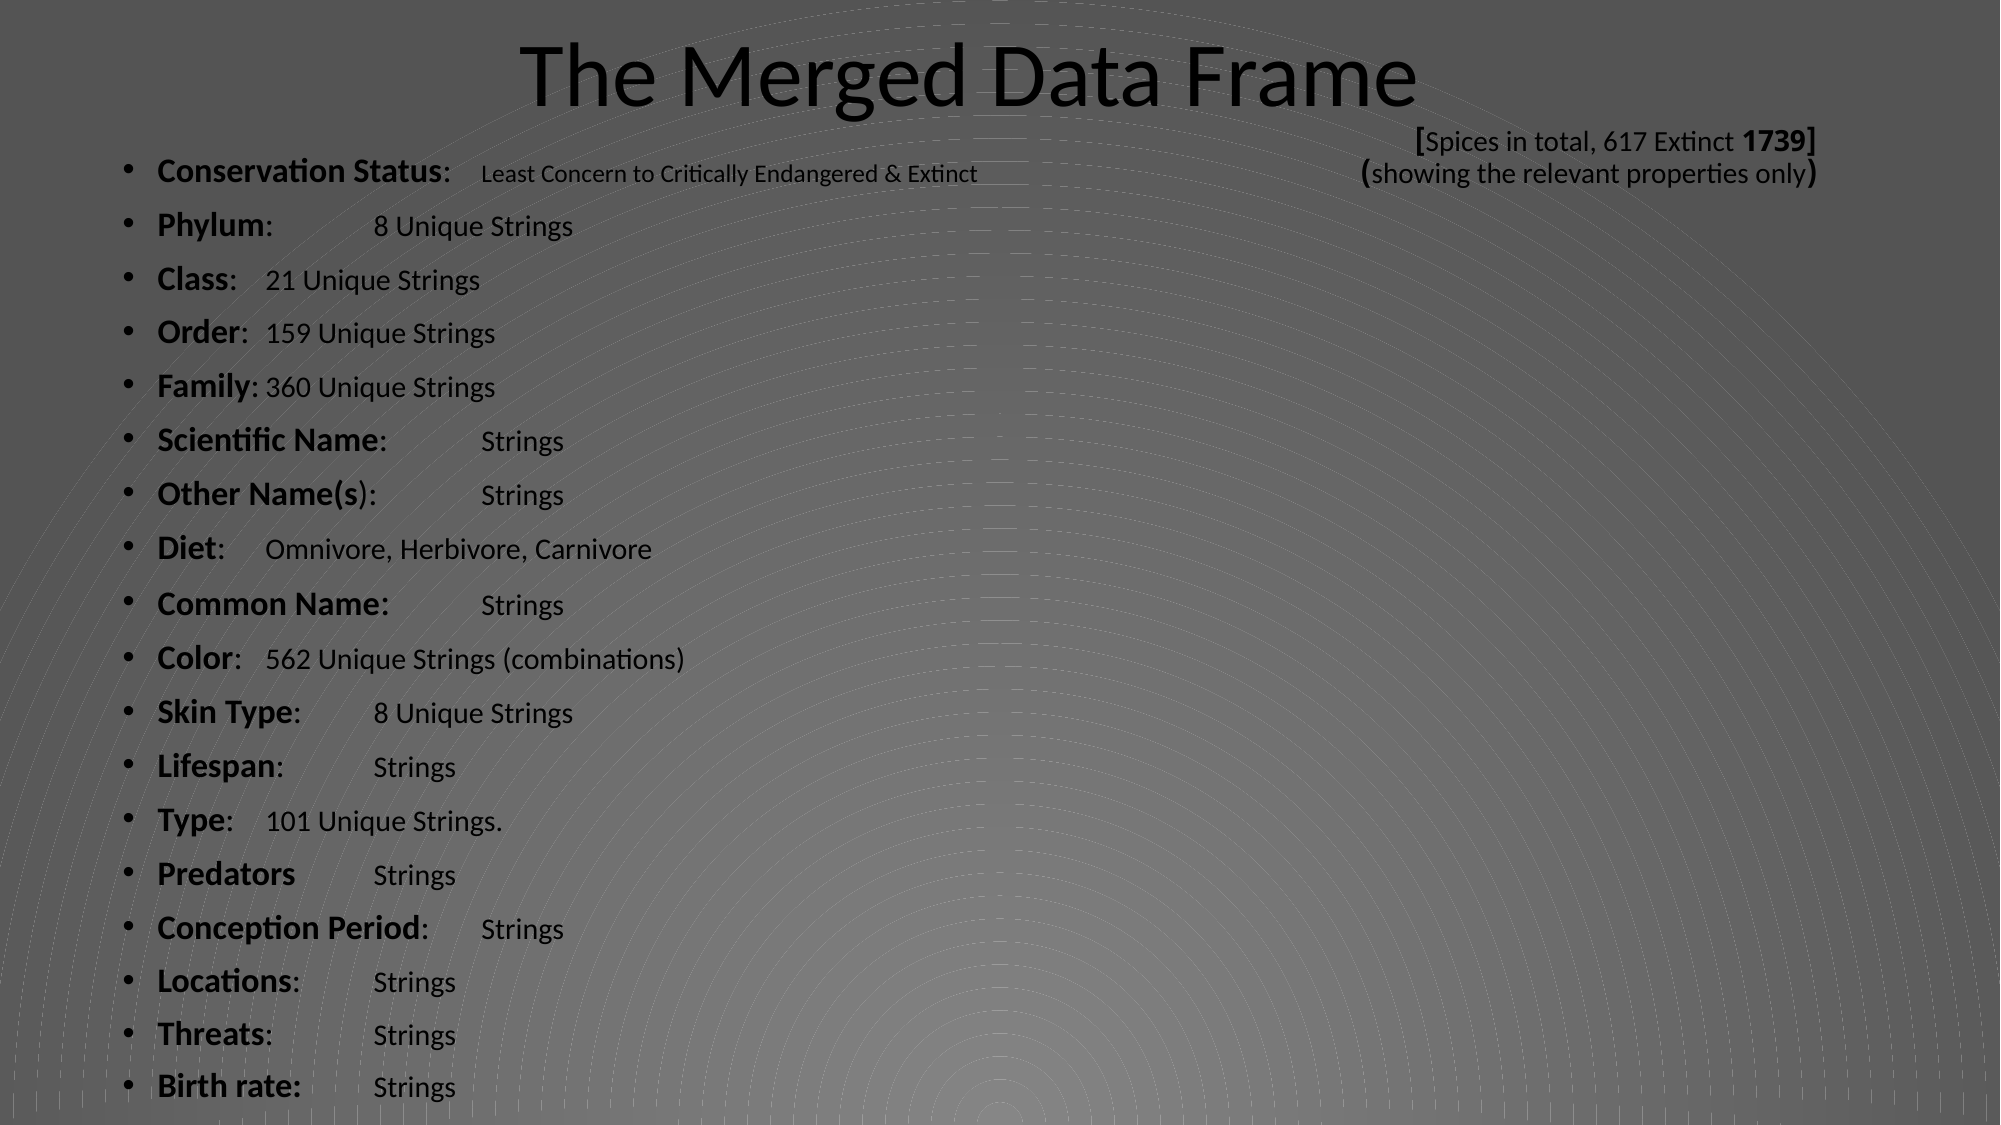

The Merged Data Frame
[1739 Spices in total, 617 Extinct]
(showing the relevant properties only)
Conservation Status: 		Least Concern to Critically Endangered & Extinct
Phylum:			8 Unique Strings
Class:				21 Unique Strings
Order:				159 Unique Strings
Family:				360 Unique Strings
Scientific Name:			Strings
Other Name(s):			Strings
Diet:				Omnivore, Herbivore, Carnivore
Common Name:			Strings
Color:				562 Unique Strings (combinations)
Skin Type:			8 Unique Strings
Lifespan:			Strings
Type:				101 Unique Strings.
Predators			Strings
Conception Period:		Strings
Locations:			Strings
Threats:			Strings
Birth rate:			Strings